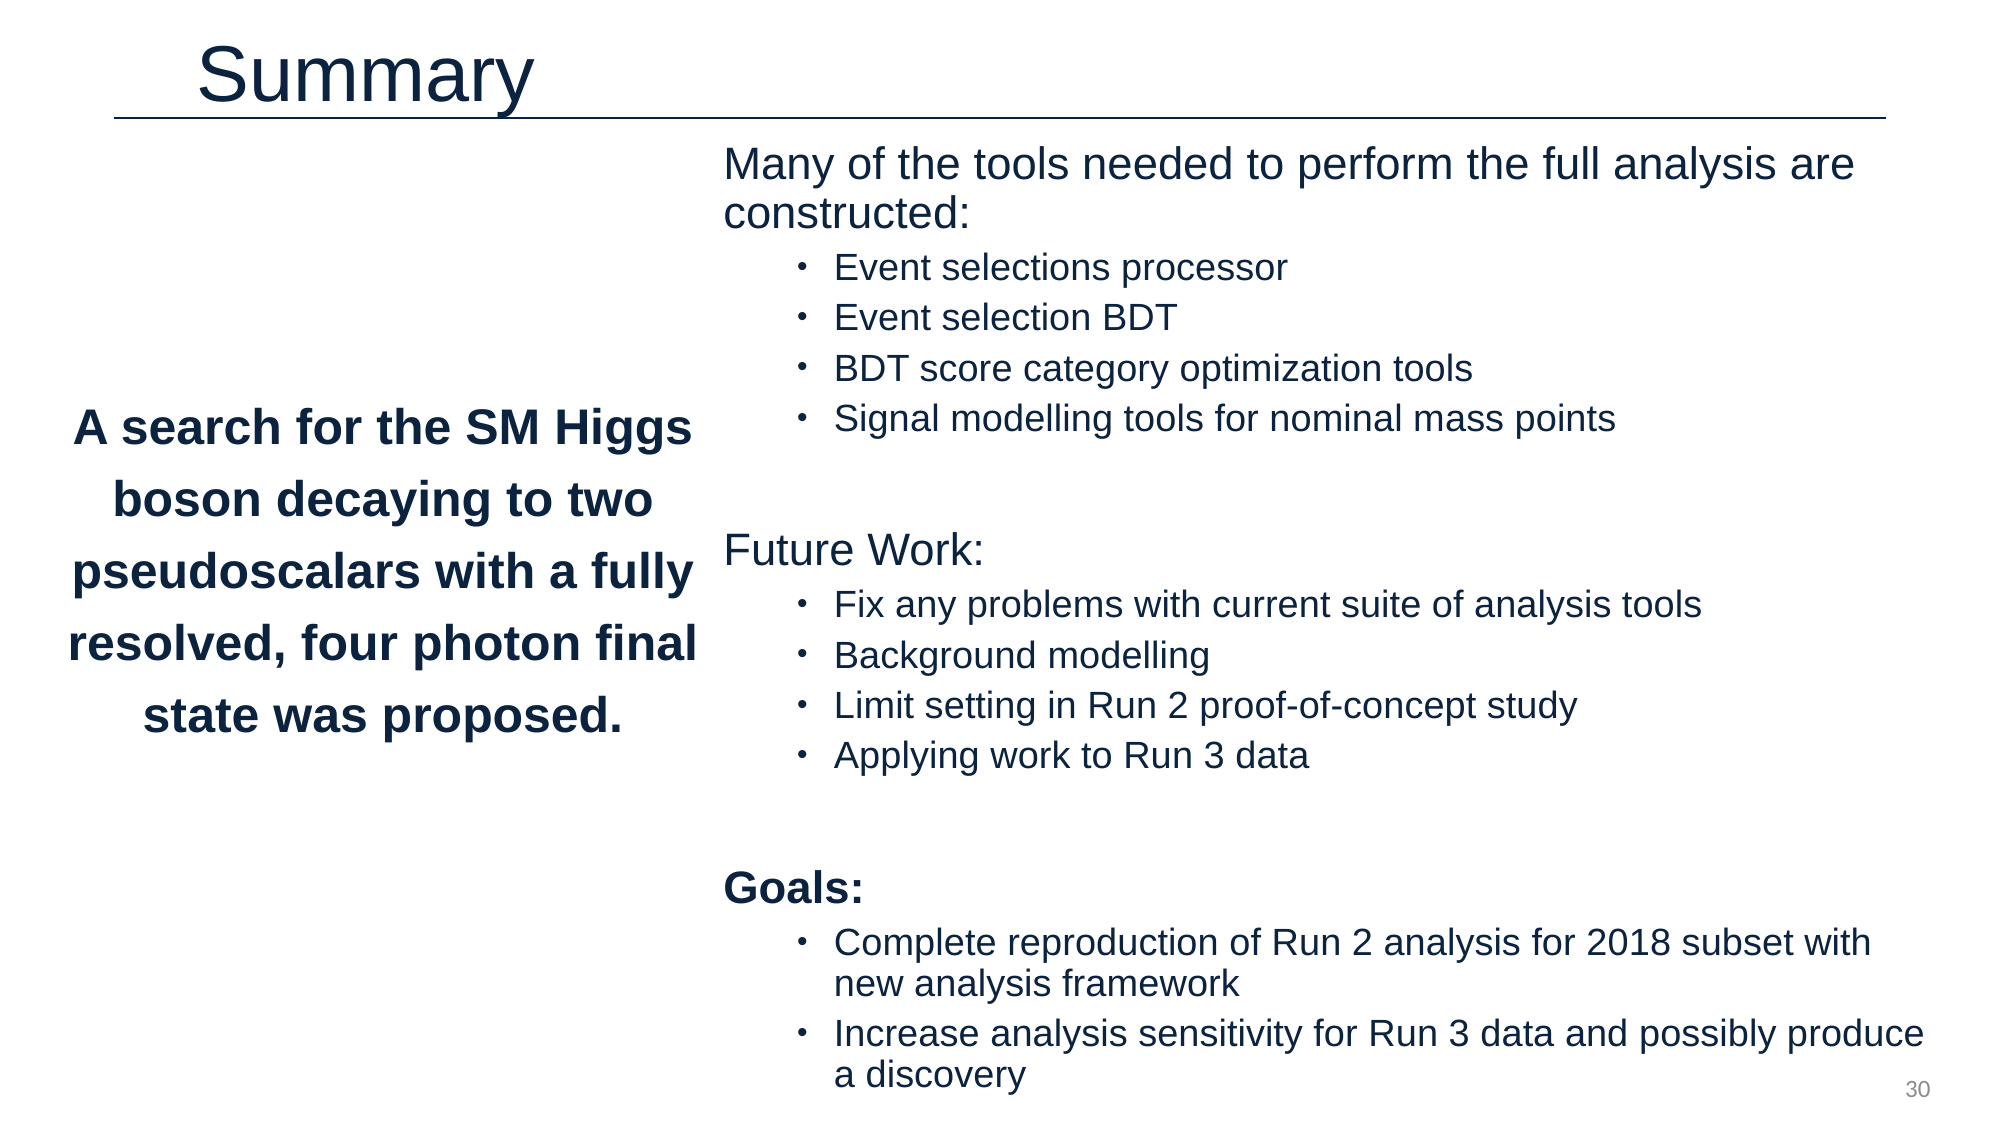

# Summary
Many of the tools needed to perform the full analysis are constructed:
Event selections processor
Event selection BDT
BDT score category optimization tools
Signal modelling tools for nominal mass points

Future Work:
Fix any problems with current suite of analysis tools
Background modelling
Limit setting in Run 2 proof-of-concept study
Applying work to Run 3 data

Goals:
Complete reproduction of Run 2 analysis for 2018 subset with new analysis framework
Increase analysis sensitivity for Run 3 data and possibly produce a discovery
A search for the SM Higgs boson decaying to two pseudoscalars with a fully resolved, four photon final state was proposed.
30